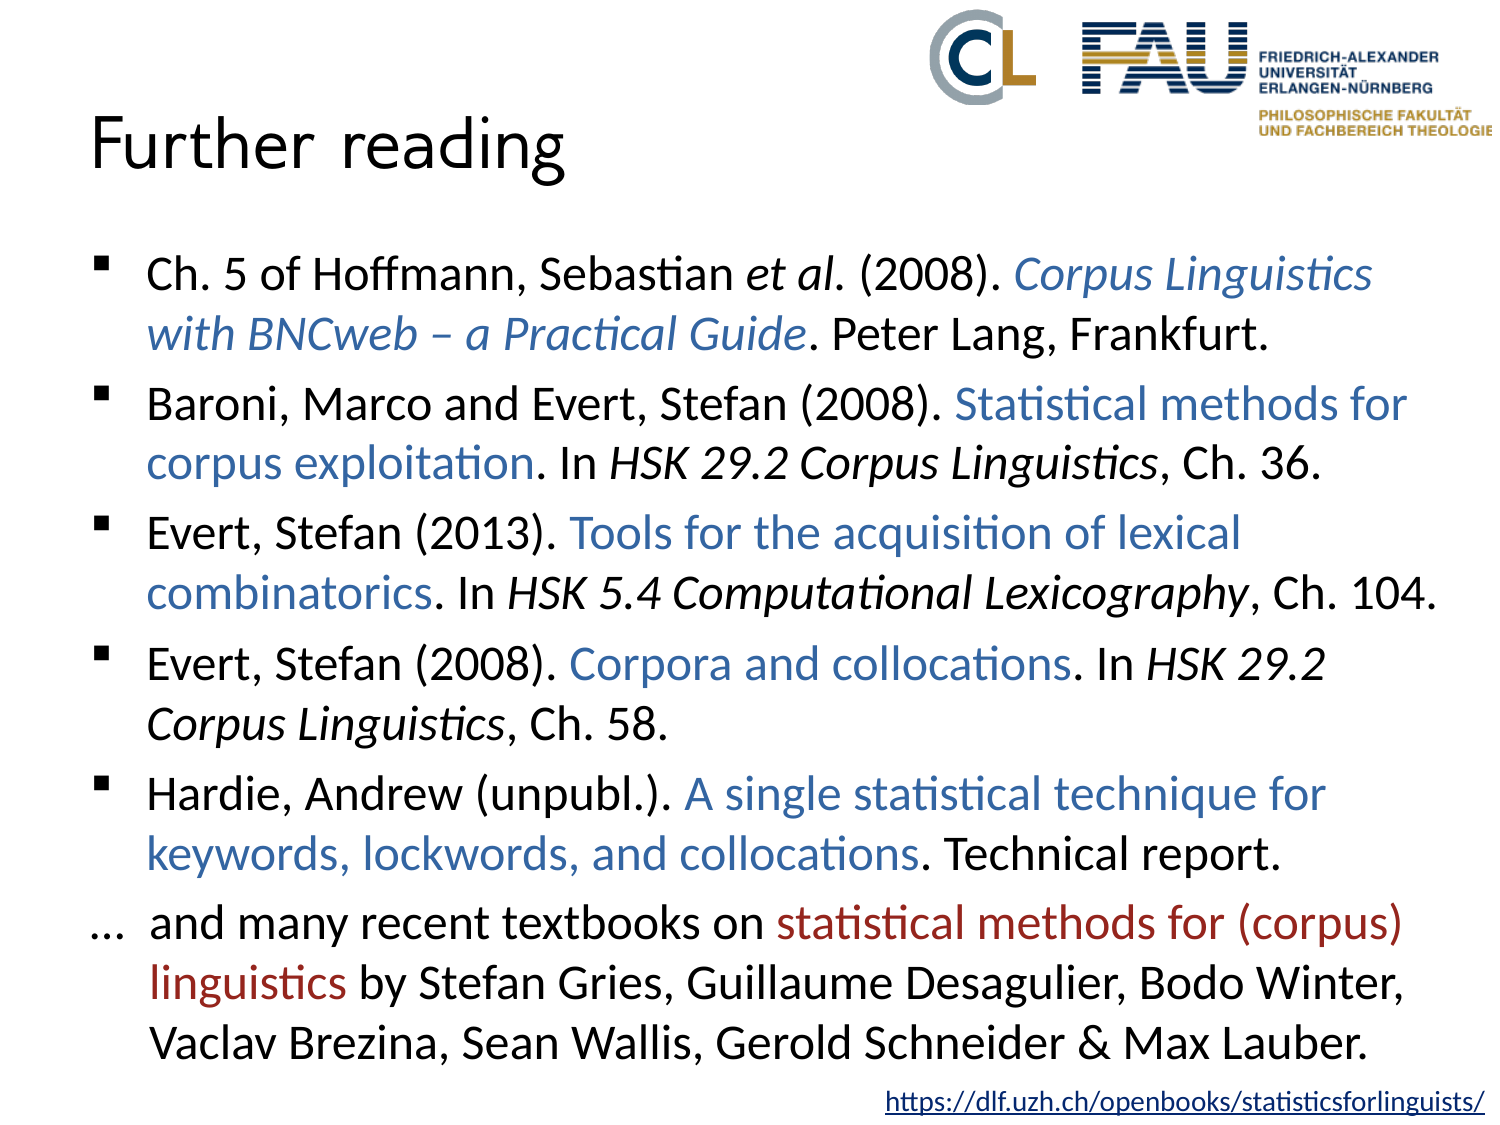

# Further reading
Ch. 5 of Hoffmann, Sebastian et al. (2008). Corpus Linguistics with BNCweb – a Practical Guide. Peter Lang, Frankfurt.
Baroni, Marco and Evert, Stefan (2008). Statistical methods for corpus exploitation. In HSK 29.2 Corpus Linguistics, Ch. 36.
Evert, Stefan (2013). Tools for the acquisition of lexical combinatorics. In HSK 5.4 Computational Lexicography, Ch. 104.
Evert, Stefan (2008). Corpora and collocations. In HSK 29.2 Corpus Linguistics, Ch. 58.
Hardie, Andrew (unpubl.). A single statistical technique for keywords, lockwords, and collocations. Technical report.
… 	and many recent textbooks on statistical methods for (corpus) linguistics by Stefan Gries, Guillaume Desagulier, Bodo Winter,  Vaclav Brezina, Sean Wallis, Gerold Schneider & Max Lauber.

https://dlf.uzh.ch/openbooks/statisticsforlinguists/